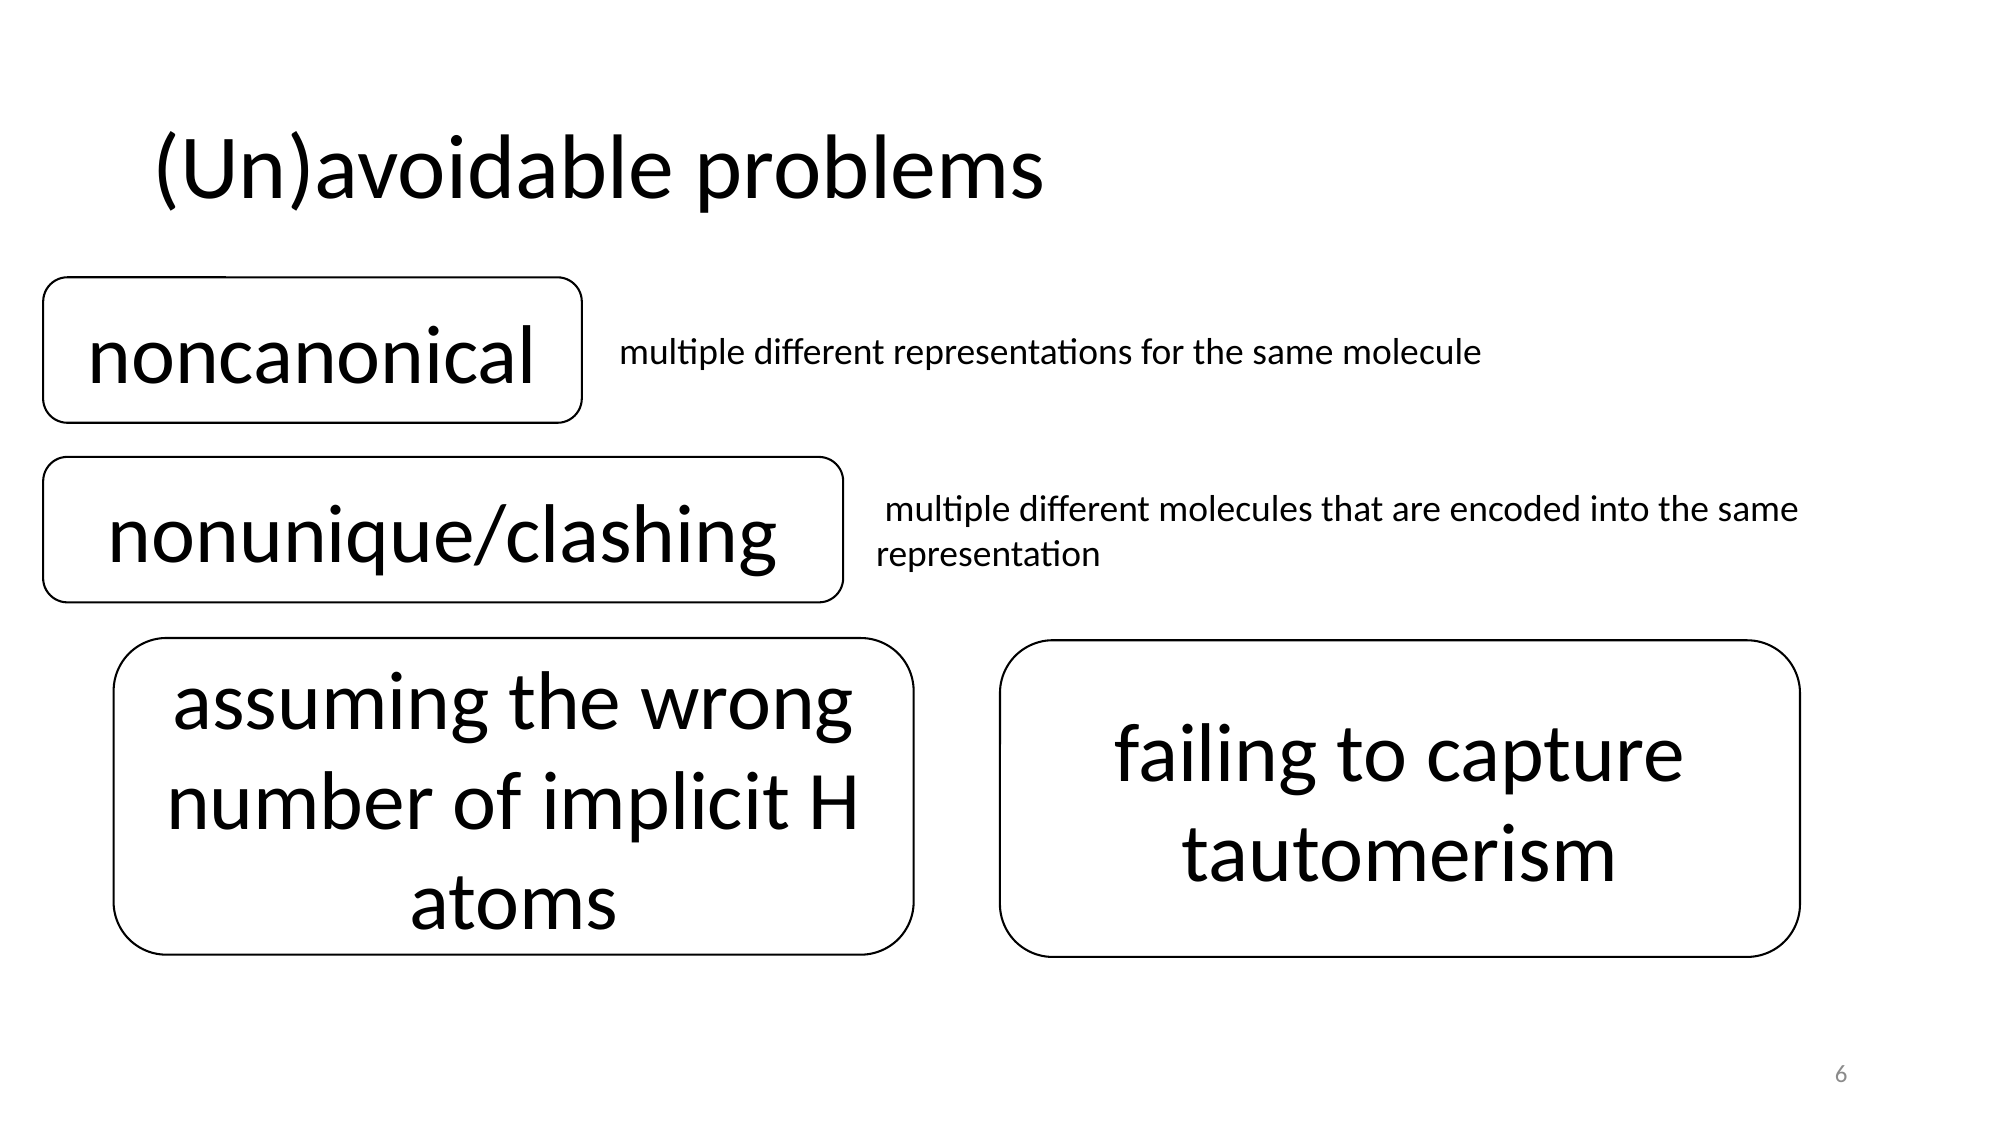

# (Un)avoidable problems
noncanonical
multiple different representations for the same molecule
nonunique/clashing
 multiple different molecules that are encoded into the same representation
assuming the wrong number of implicit H atoms
failing to capture tautomerism
6